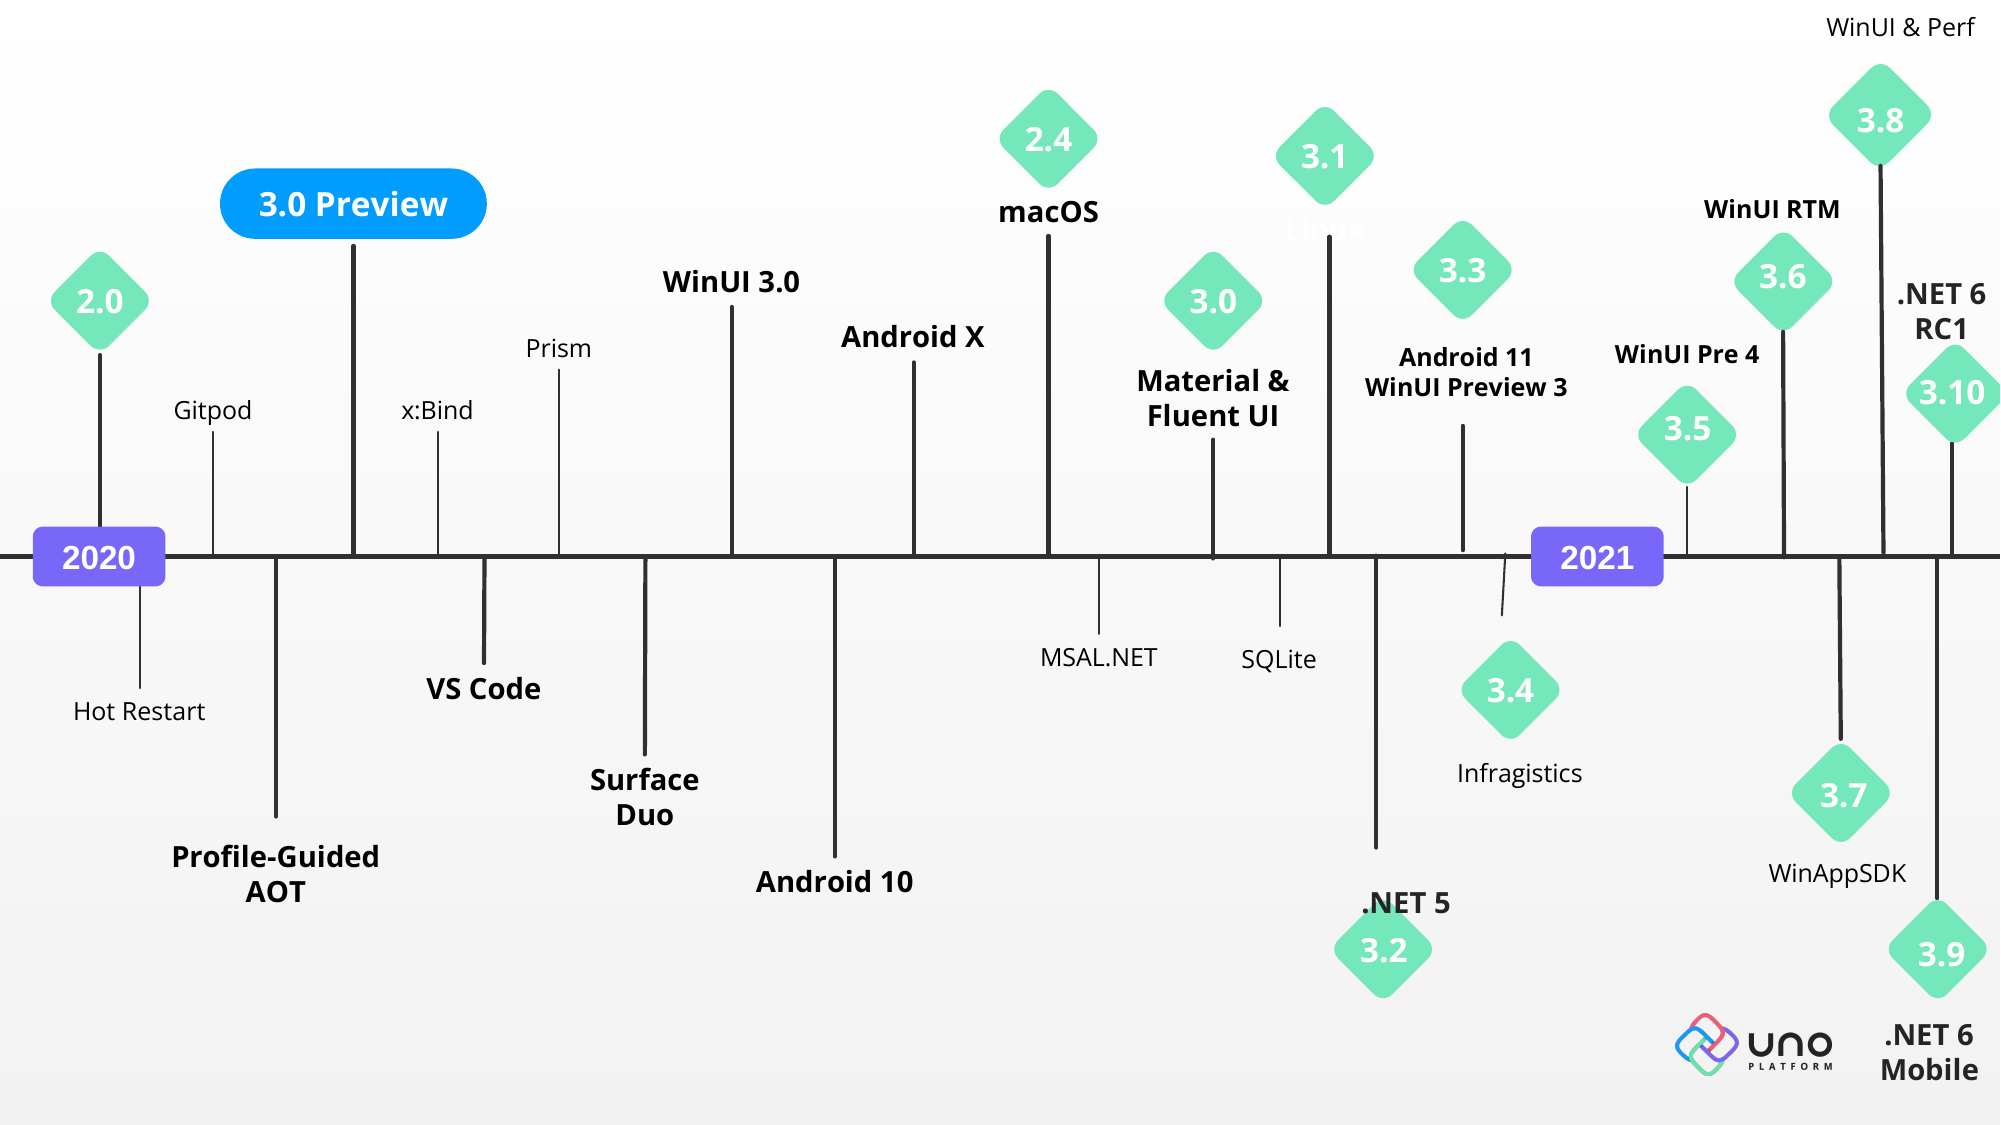

WinUI & Perf

3.8
3.6

2.4

3.1
3.0 Preview
macOS
WinUI RTM
Linux

3.3

3.6
WinUI 3.0

.NET 6
RC1
2.0
3.0
Android X
Prism
WinUI Pre 4
Android 11
WinUI Preview 3
Material & Fluent UI

3.10
Gitpod
x:Bind

3.5
2020
2021
MSAL.NET
SQLite

3.4
VS Code
Hot Restart
Infragistics
Surface Duo

3.7
Profile-Guided
AOT
WinAppSDK
Android 10
.NET 5

3.2
3.9
.NET 6
Mobile